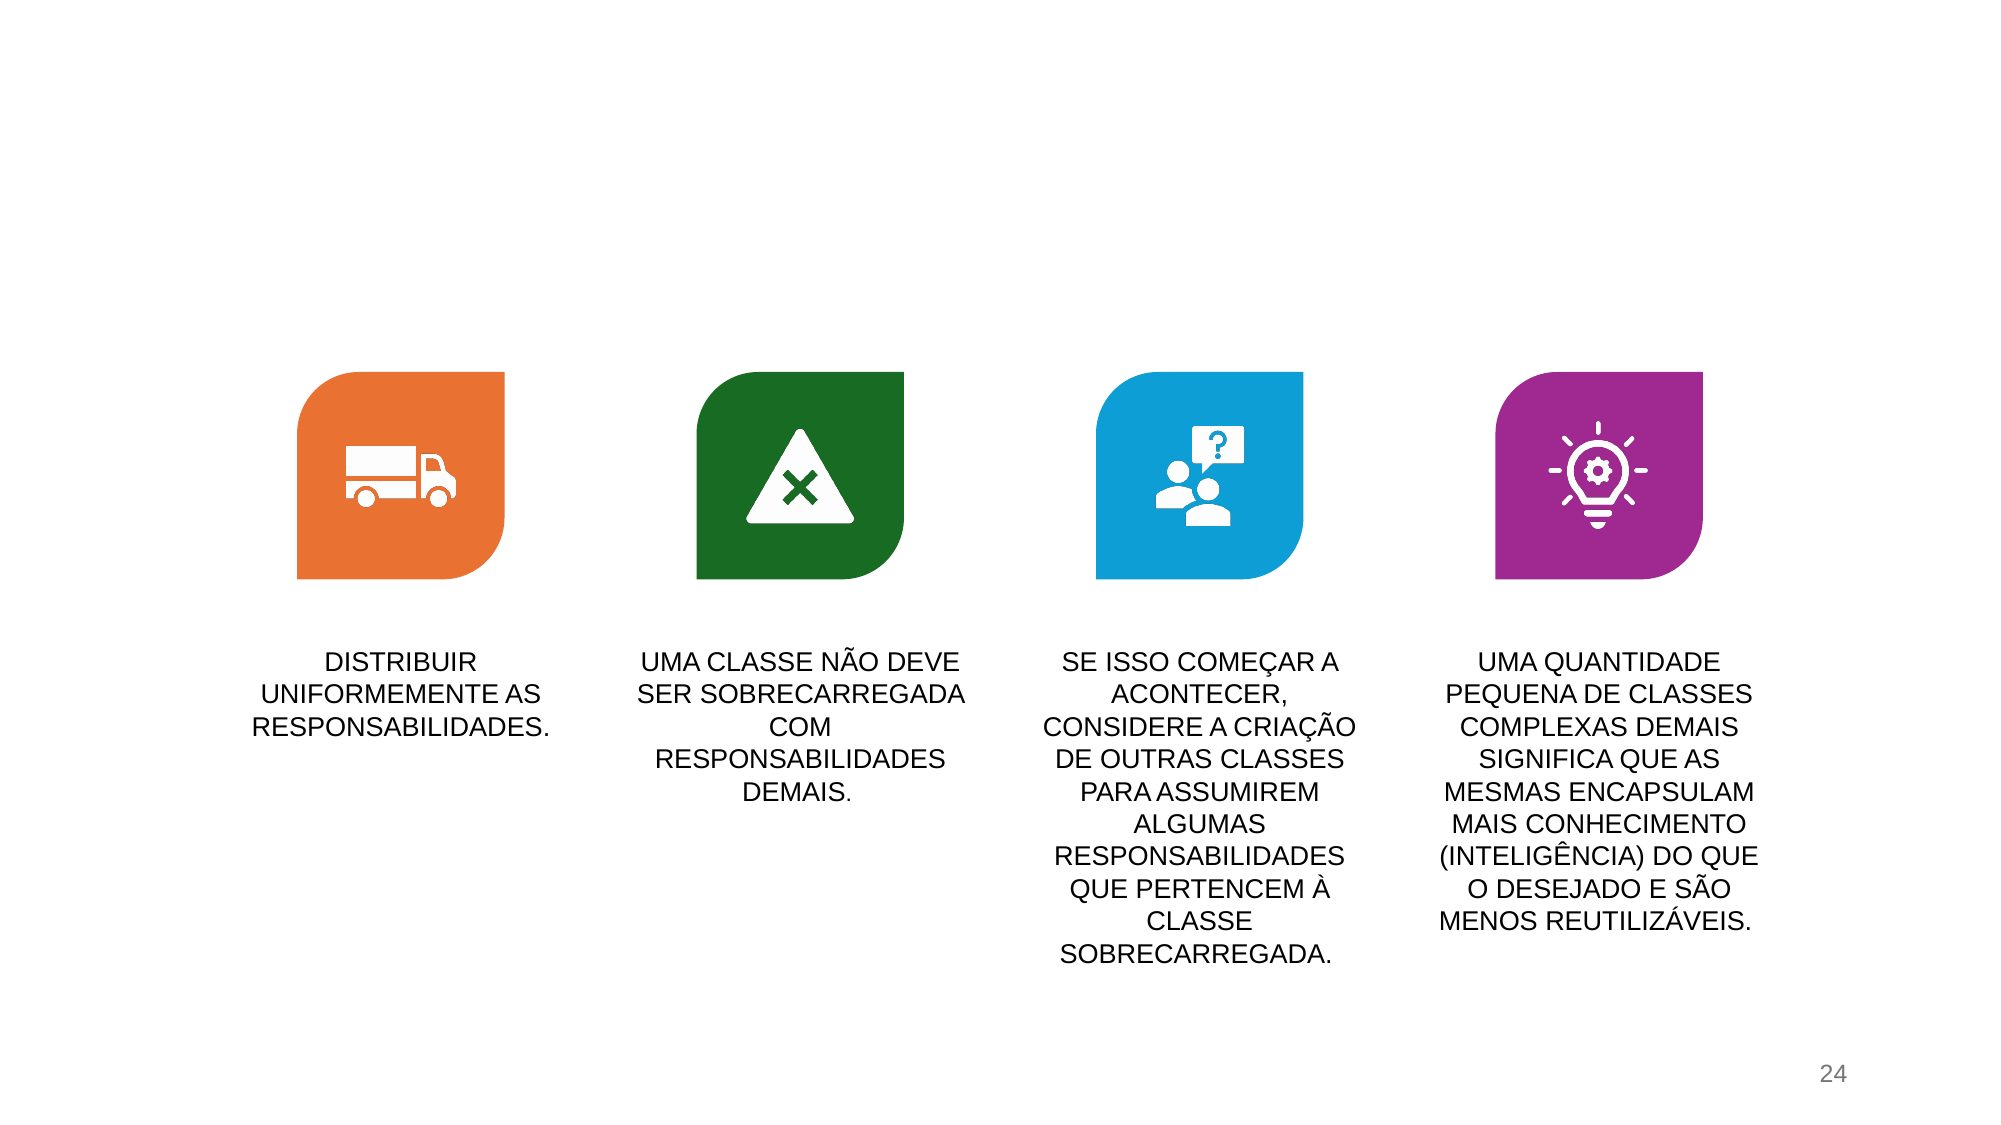

DISTRIBUIR UNIFORMEMENTE AS RESPONSABILIDADES.

UMA CLASSE NÃO DEVE SER SOBRECARREGADA COM RESPONSABILIDADES DEMAIS.

SE ISSO COMEÇAR A ACONTECER, CONSIDERE A CRIAÇÃO DE OUTRAS CLASSES PARA ASSUMIREM ALGUMAS RESPONSABILIDADES QUE PERTENCEM À CLASSE SOBRECARREGADA.

UMA QUANTIDADE PEQUENA DE CLASSES COMPLEXAS DEMAIS SIGNIFICA QUE AS MESMAS ENCAPSULAM MAIS CONHECIMENTO (INTELIGÊNCIA) DO QUE O DESEJADO E SÃO MENOS REUTILIZÁVEIS.
24